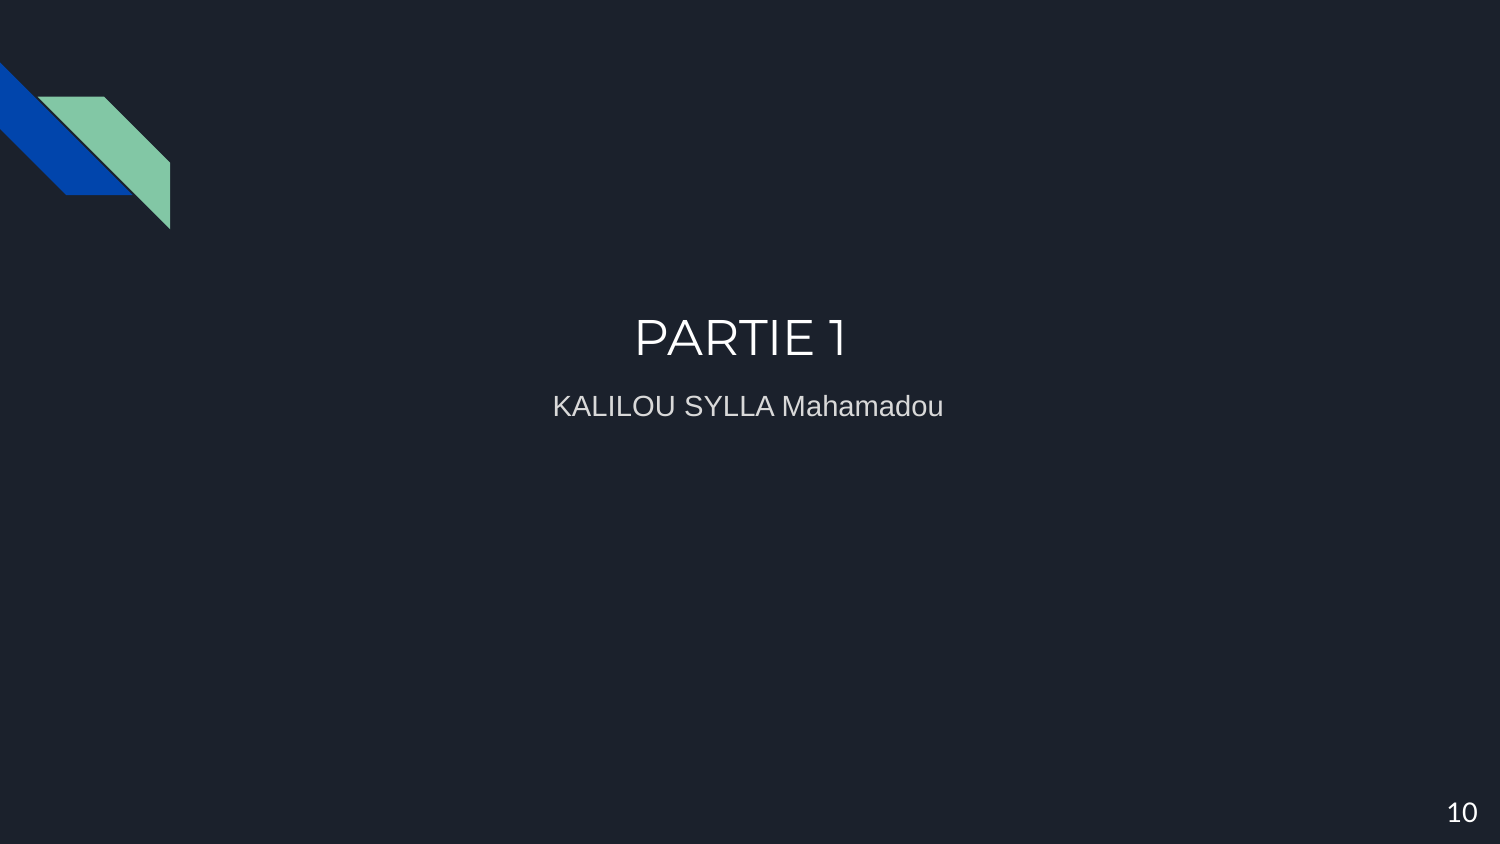

# PARTIE 1
KALILOU SYLLA Mahamadou
10